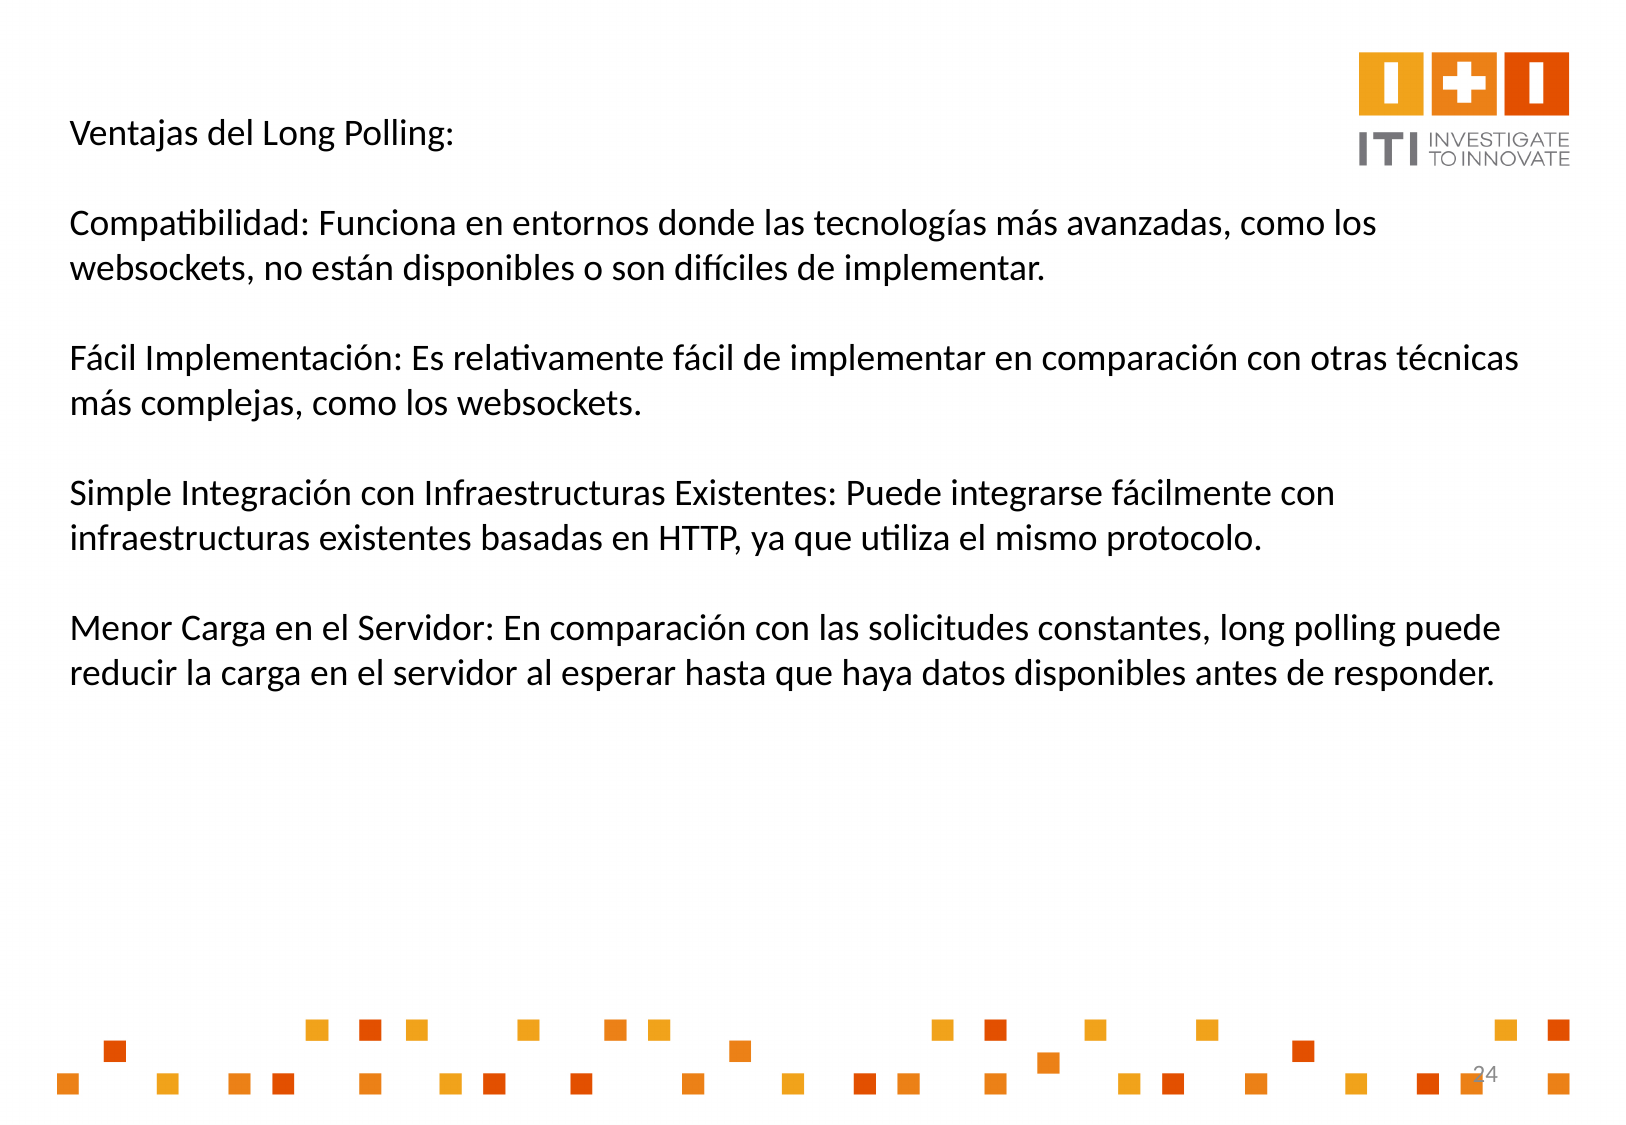

Ventajas del Long Polling:

Compatibilidad: Funciona en entornos donde las tecnologías más avanzadas, como los websockets, no están disponibles o son difíciles de implementar.

Fácil Implementación: Es relativamente fácil de implementar en comparación con otras técnicas más complejas, como los websockets.

Simple Integración con Infraestructuras Existentes: Puede integrarse fácilmente con infraestructuras existentes basadas en HTTP, ya que utiliza el mismo protocolo.

Menor Carga en el Servidor: En comparación con las solicitudes constantes, long polling puede reducir la carga en el servidor al esperar hasta que haya datos disponibles antes de responder.
24